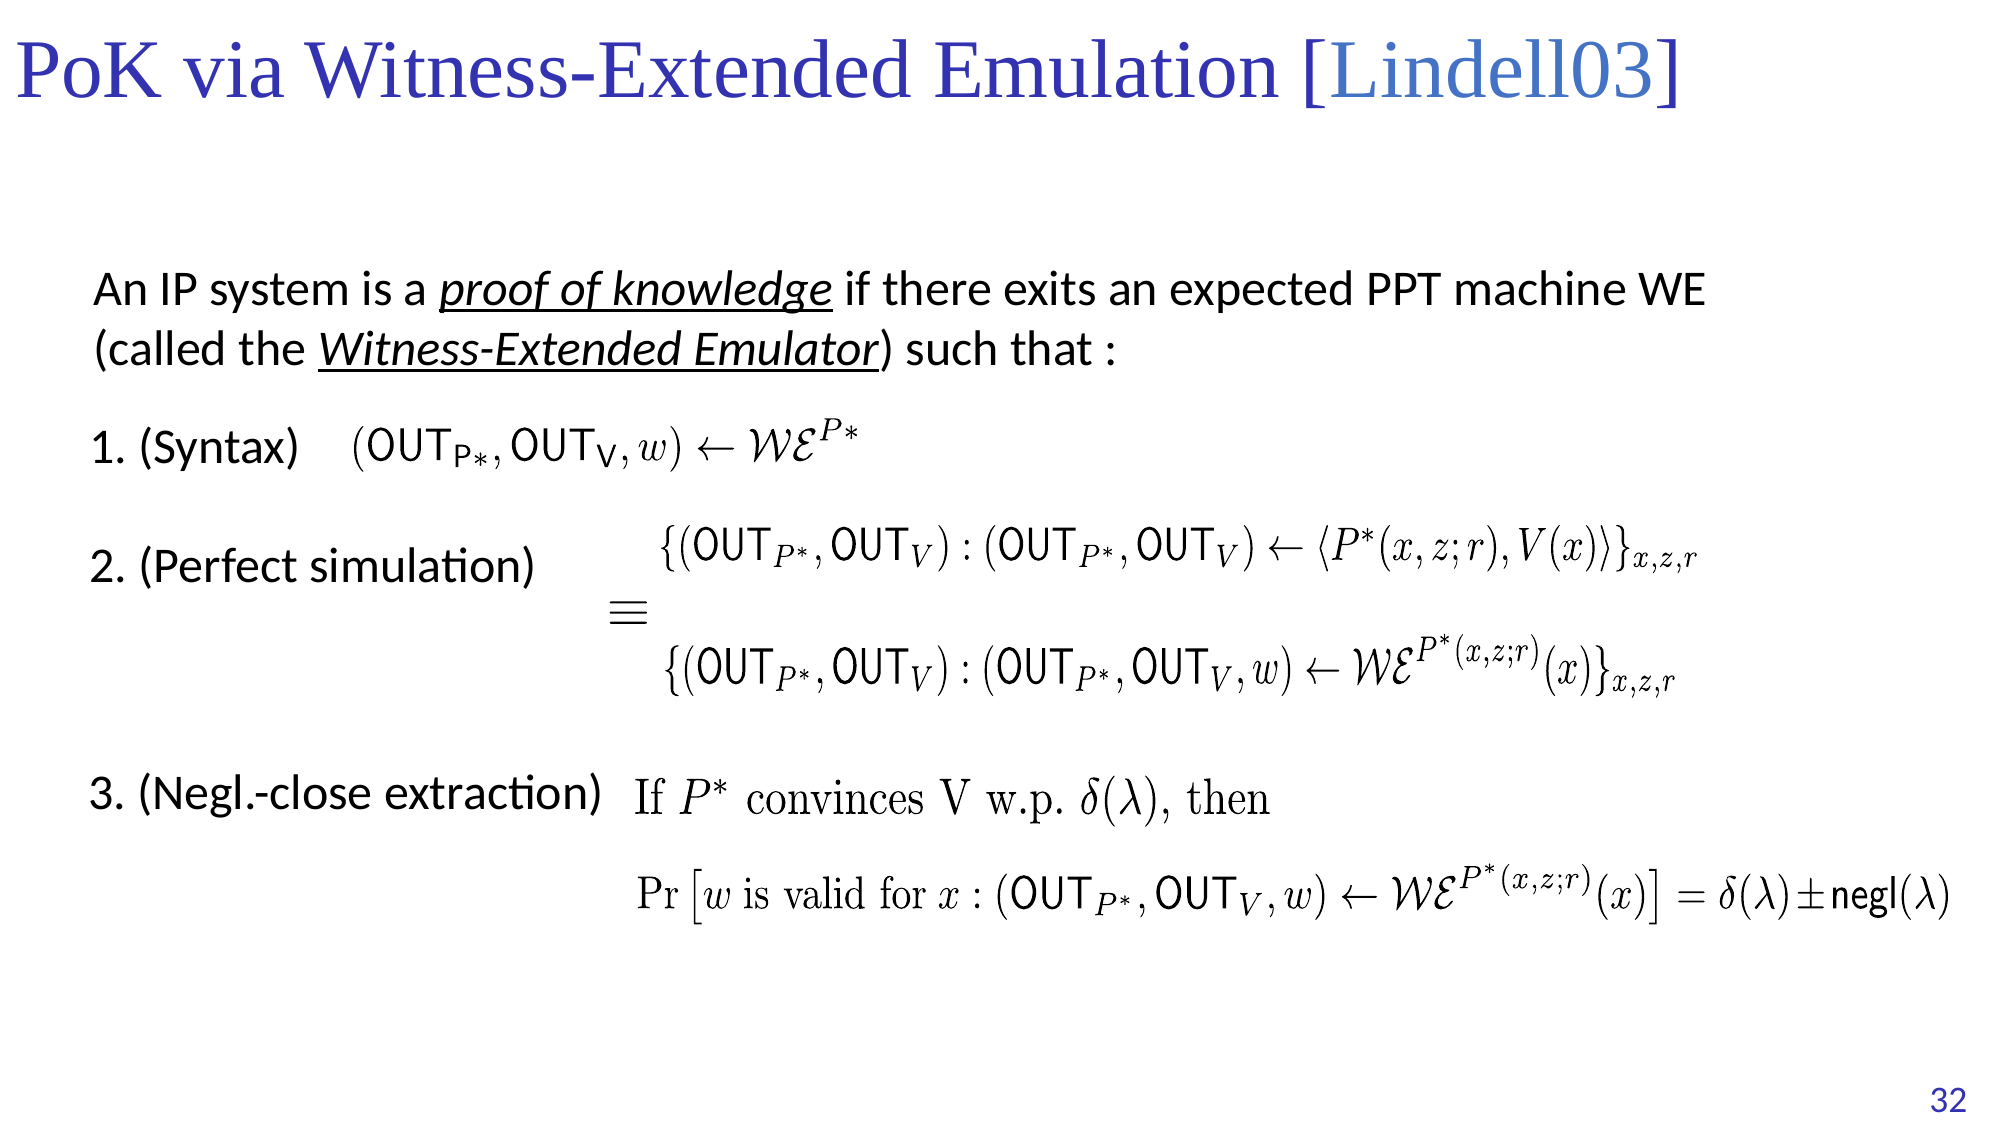

# PoK via Witness-Extended Emulation [Lindell03]
An IP system is a proof of knowledge if there exits an expected PPT machine WE (called the Witness-Extended Emulator) such that :
1. (Syntax)

2. (Perfect simulation)

3. (Negl.-close extraction)